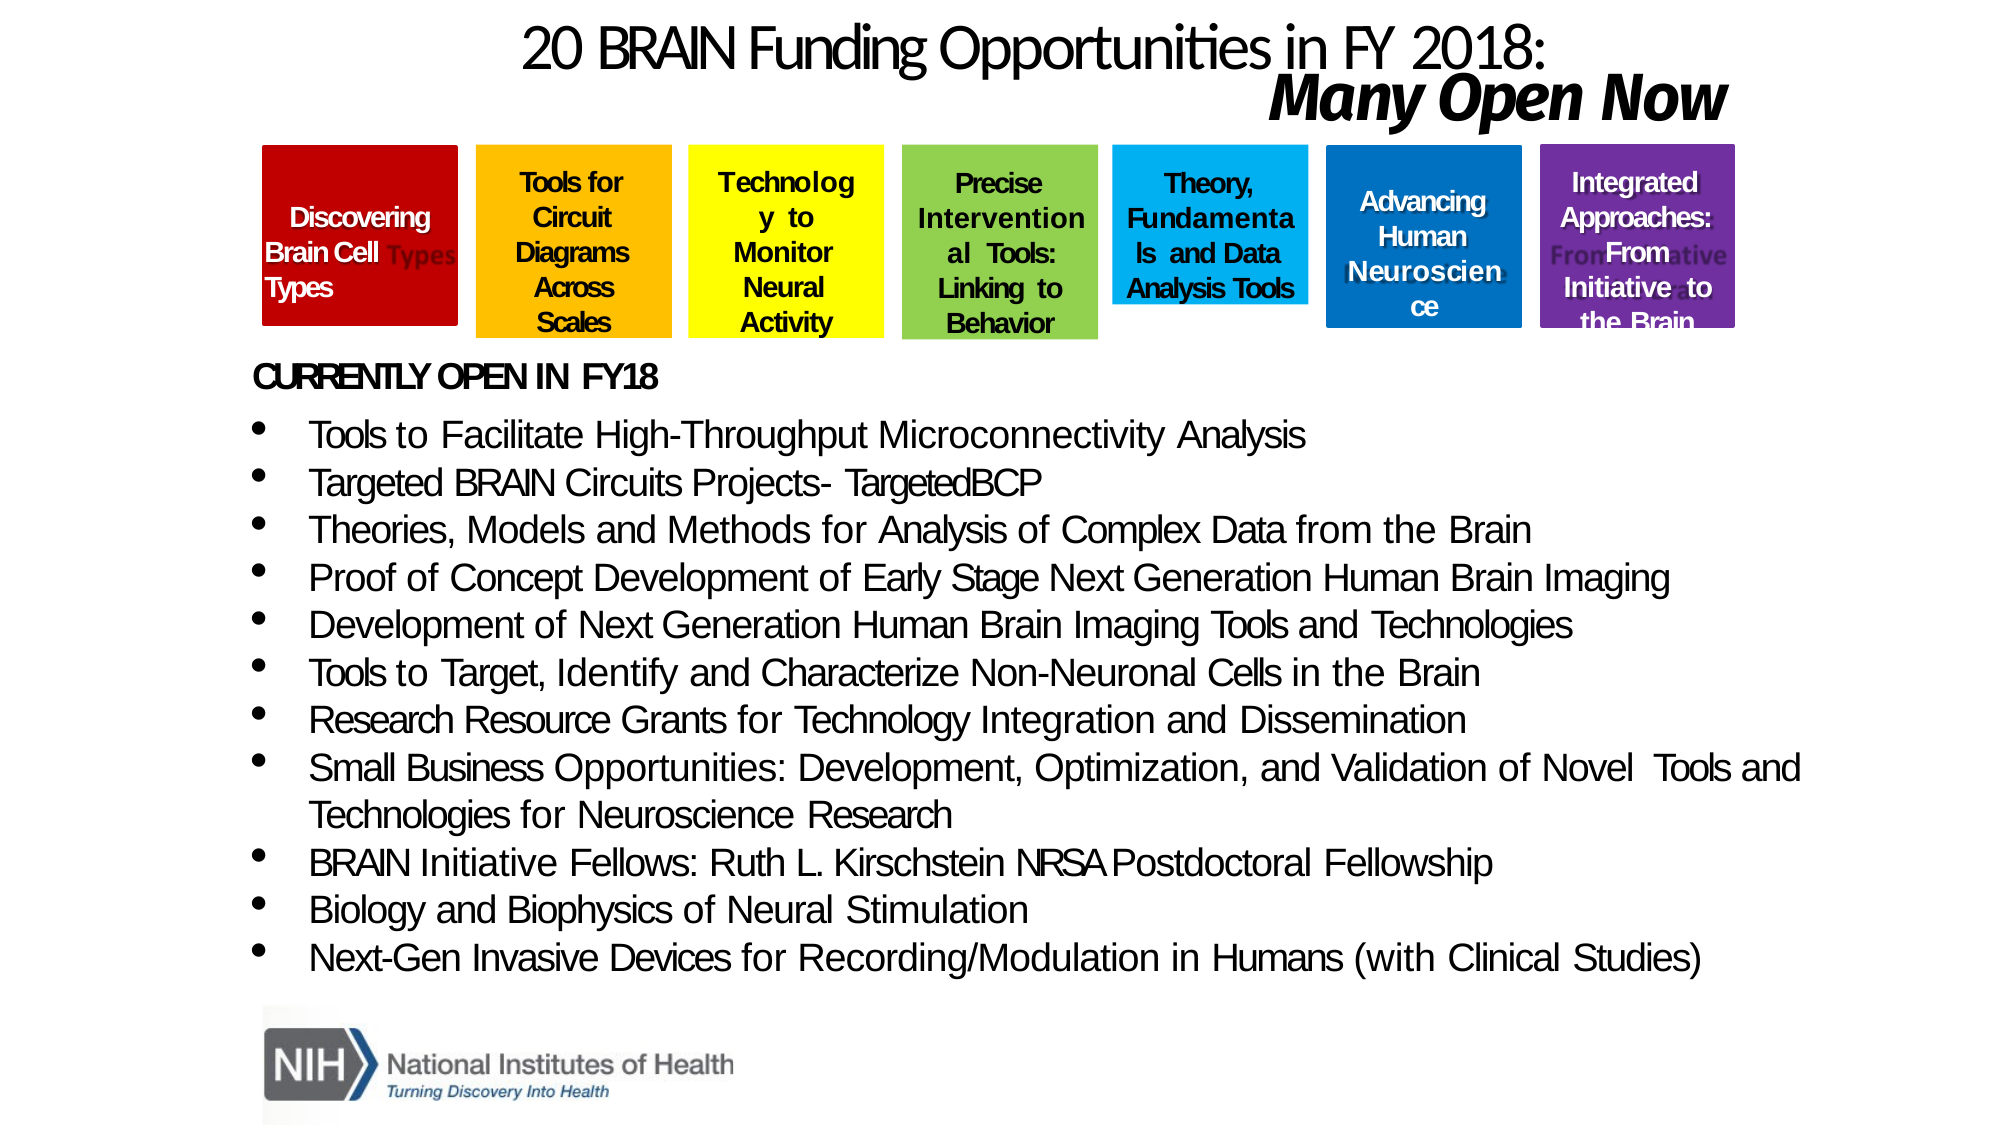

# 20 BRAIN Funding Opportunities in FY 2018:
Many Open Now
THE BRAIN INITIATIVE®
Tools for  Circuit  Diagrams  Across Scales
Technology  to Monitor  Neural  Activity
Precise  Interventional  Tools: Linking  to Behavior
Theory,  Fundamentals  and Data  Analysis Tools

Integrated  Approaches:  From Initiative  to the Brain

Advancing  Human  Neuroscience

Discovering  Brain Cell Types

CURRENTLY OPEN IN FY18
Tools to Facilitate High-Throughput Microconnectivity Analysis
Targeted BRAIN Circuits Projects- TargetedBCP
Theories, Models and Methods for Analysis of Complex Data from the Brain
Proof of Concept Development of Early Stage Next Generation Human Brain Imaging
Development of Next Generation Human Brain Imaging Tools and Technologies
Tools to Target, Identify and Characterize Non-Neuronal Cells in the Brain
Research Resource Grants for Technology Integration and Dissemination
Small Business Opportunities: Development, Optimization, and Validation of Novel  Tools and Technologies for Neuroscience Research
BRAIN Initiative Fellows: Ruth L. Kirschstein NRSA Postdoctoral Fellowship
Biology and Biophysics of Neural Stimulation
Next-Gen Invasive Devices for Recording/Modulation in Humans (with Clinical Studies)